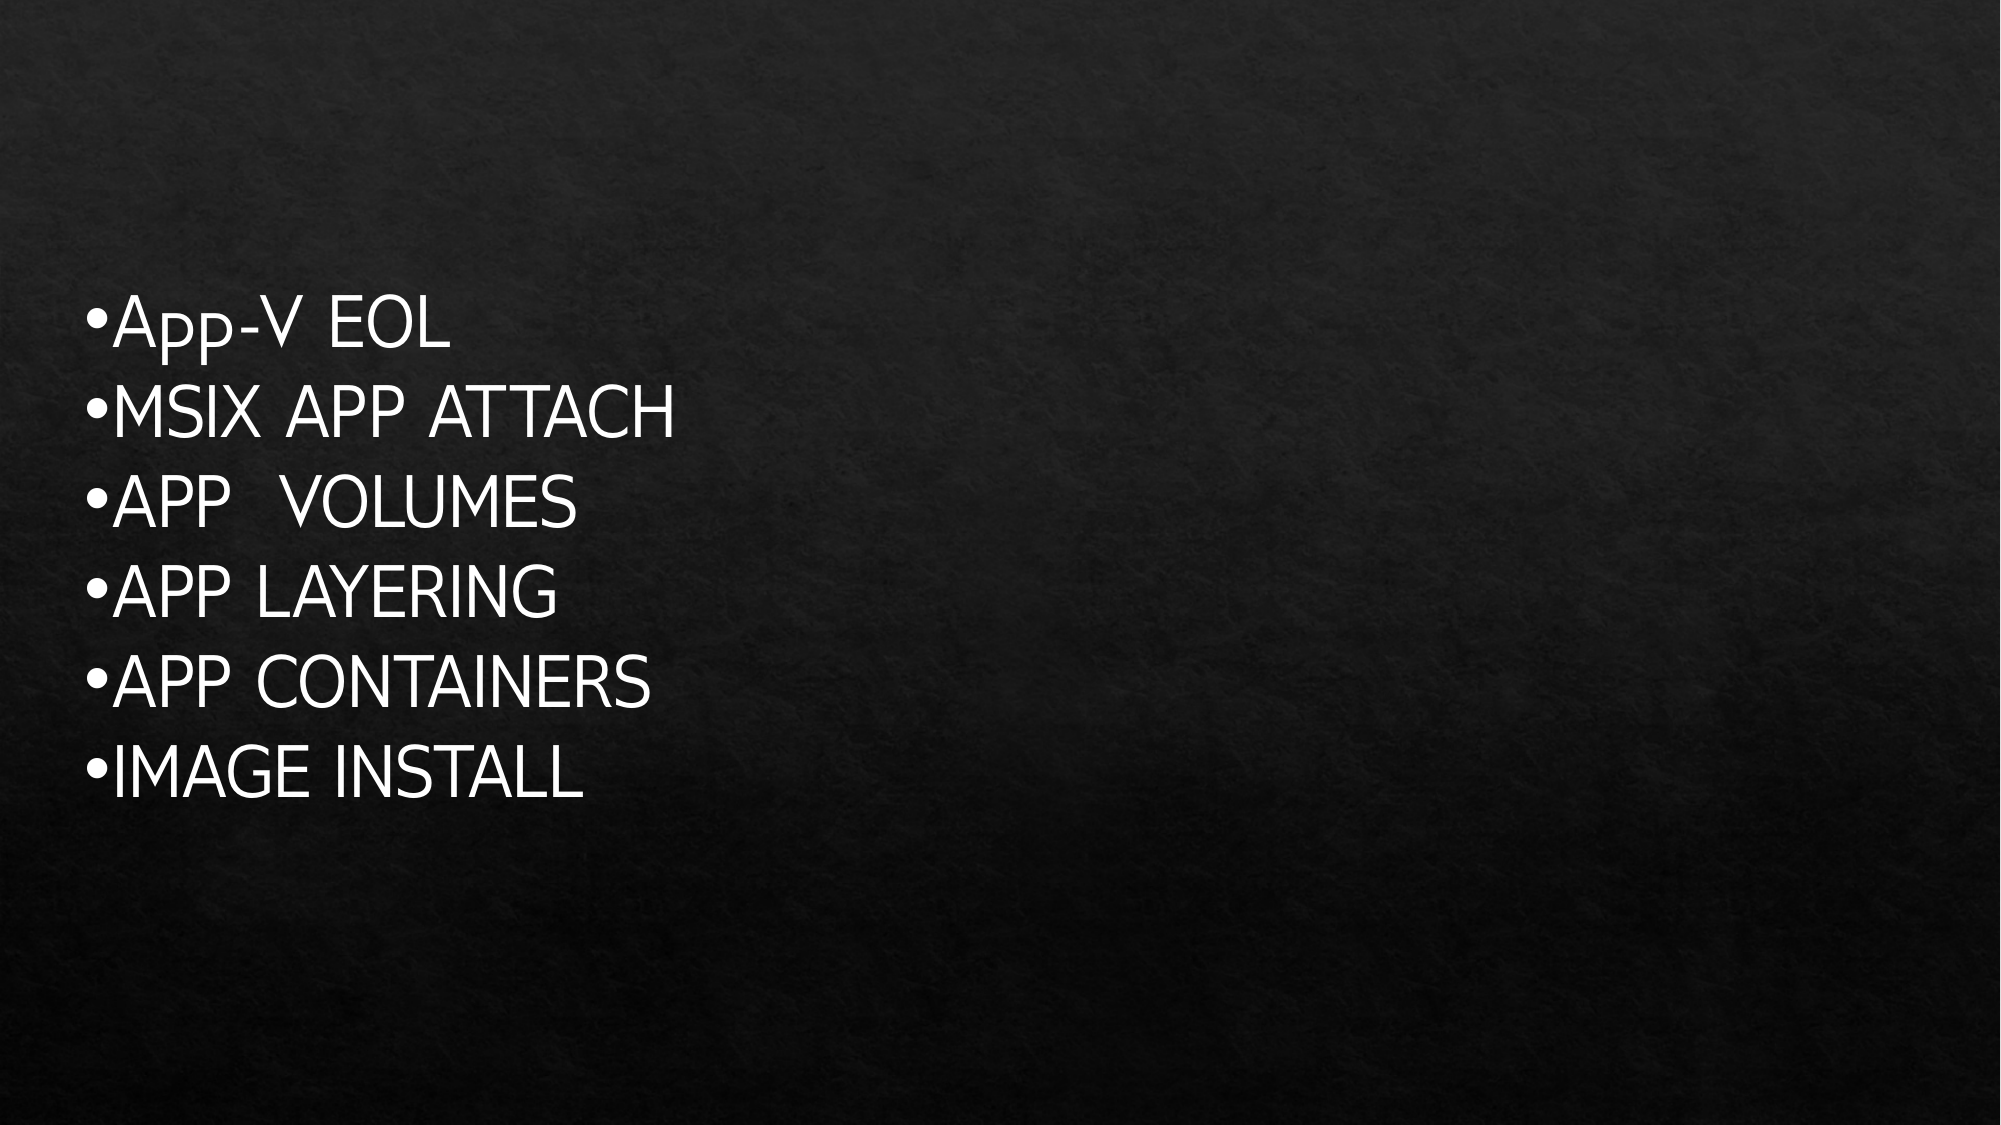

App-V EOL
MSIX APP ATTACH
APP  VOLUMES
APP LAYERING
APP CONTAINERS
IMAGE INSTALL